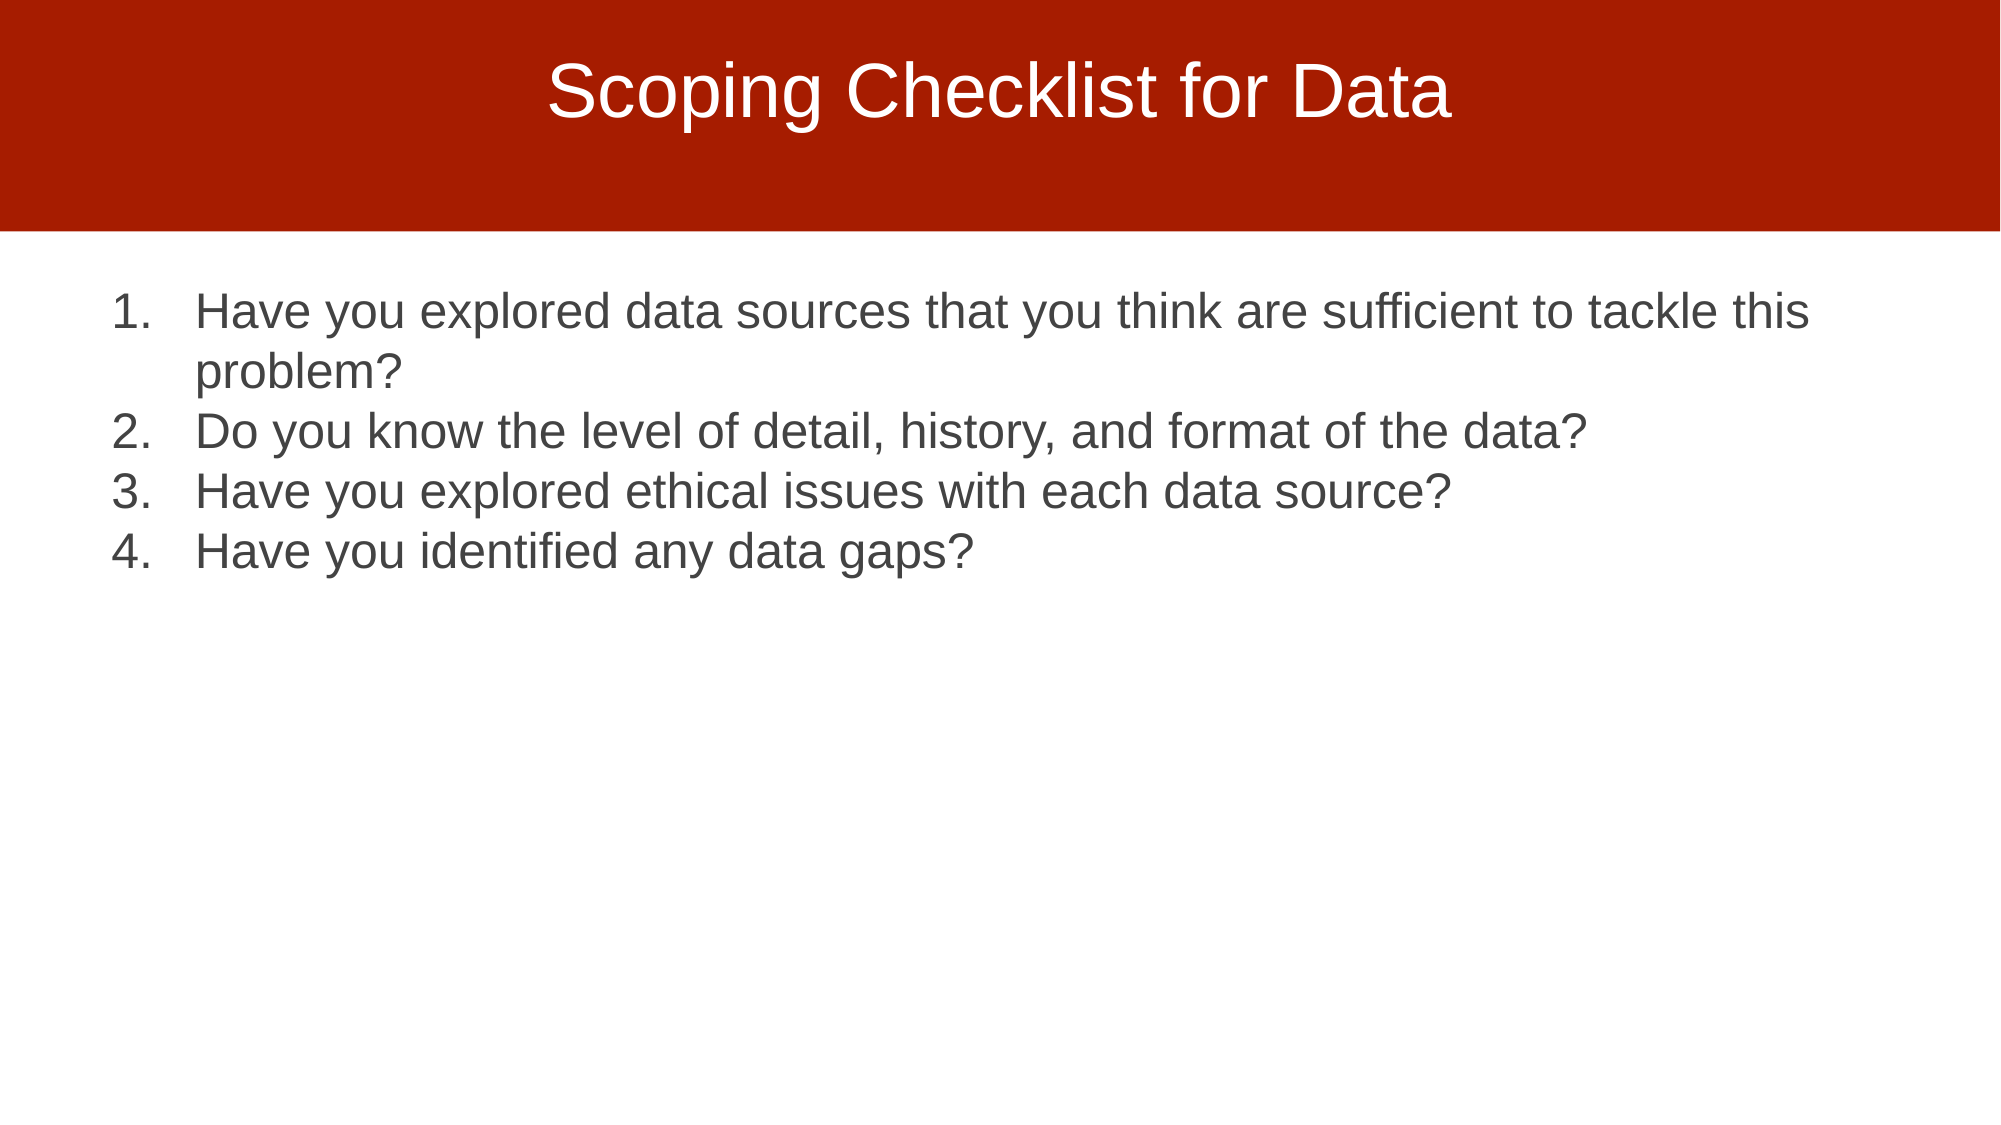

# Scoping Checklist for Data

Have you explored data sources that you think are sufficient to tackle this problem?
Do you know the level of detail, history, and format of the data?
Have you explored ethical issues with each data source?
Have you identified any data gaps?